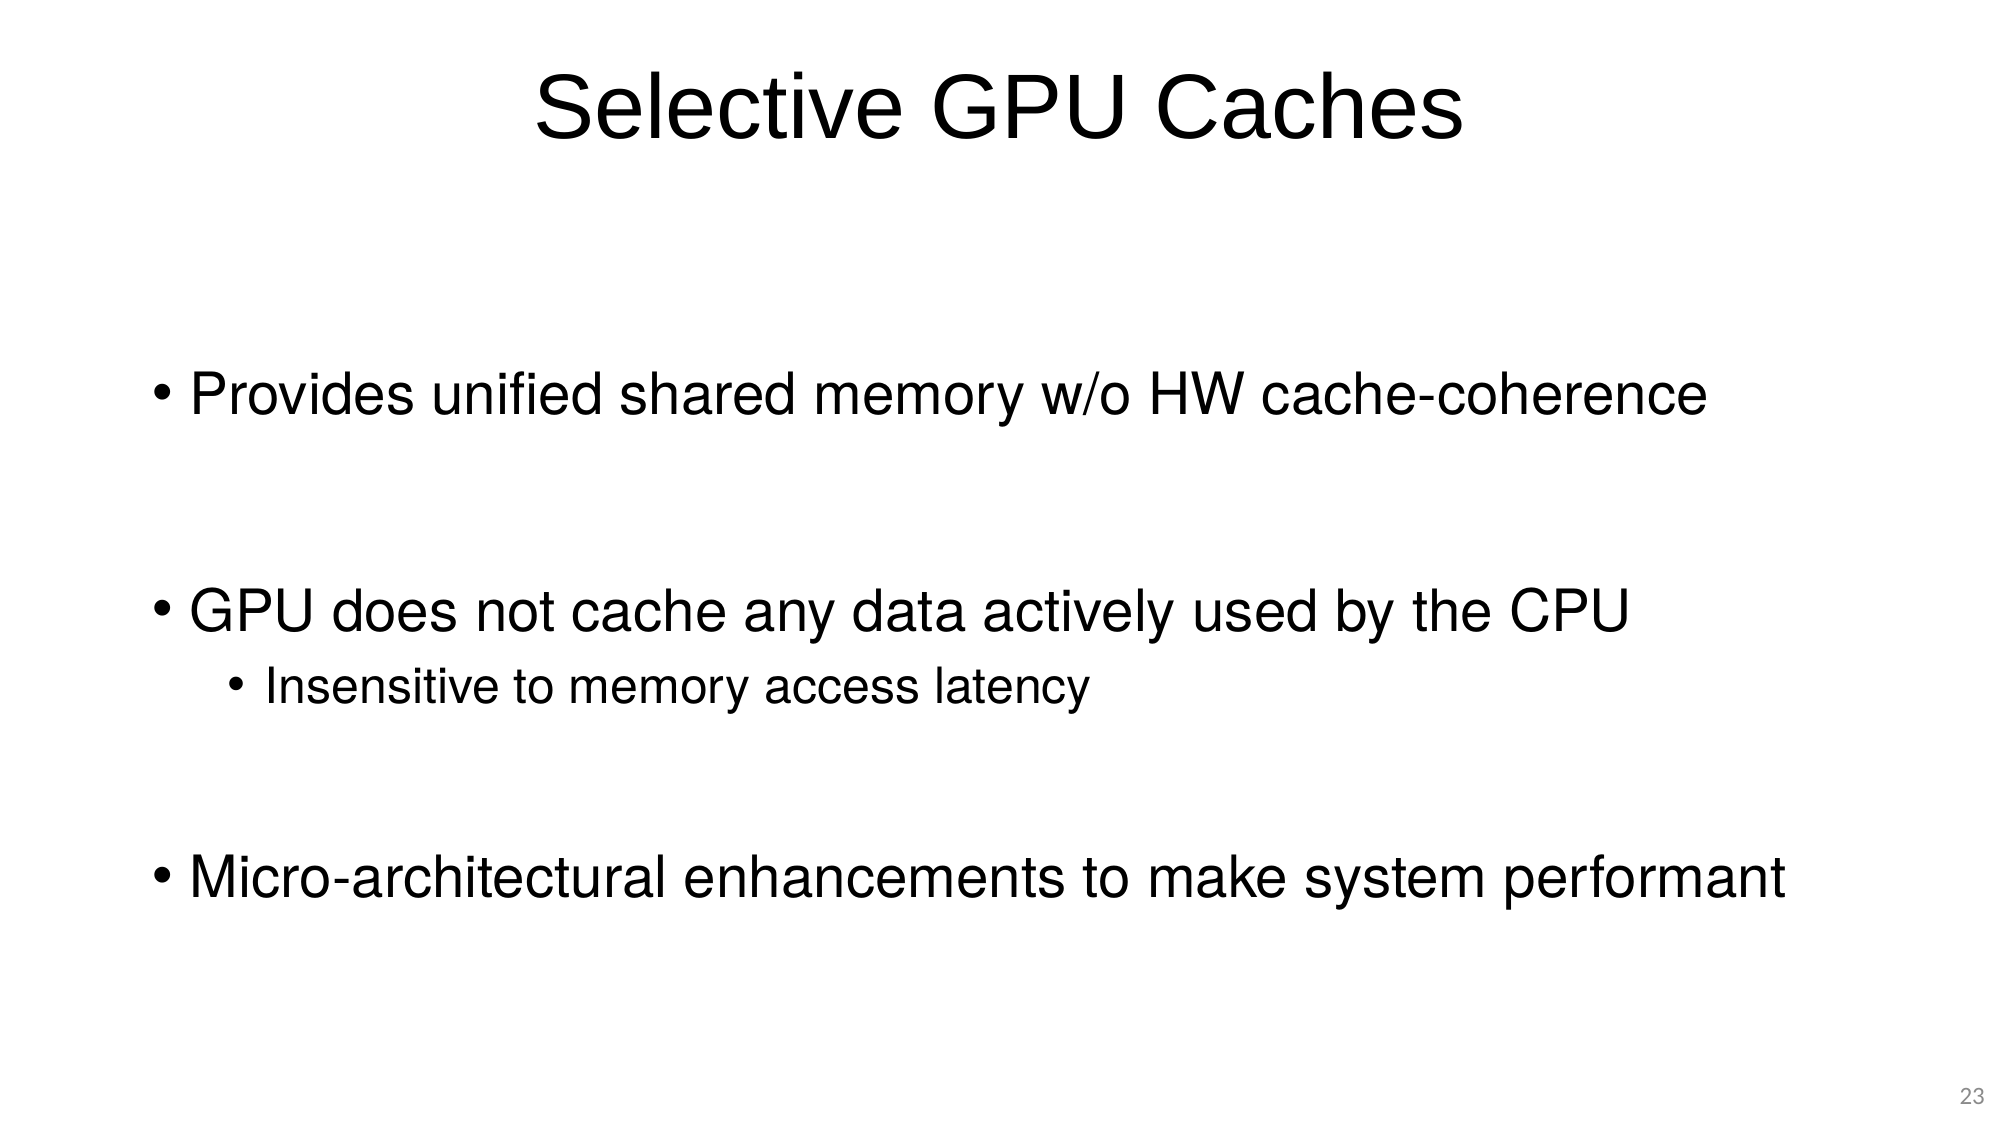

# Selective GPU Caches
Provides unified shared memory w/o HW cache-coherence

GPU does not cache any data actively used by the CPU
Insensitive to memory access latency

Micro-architectural enhancements to make system performant
23